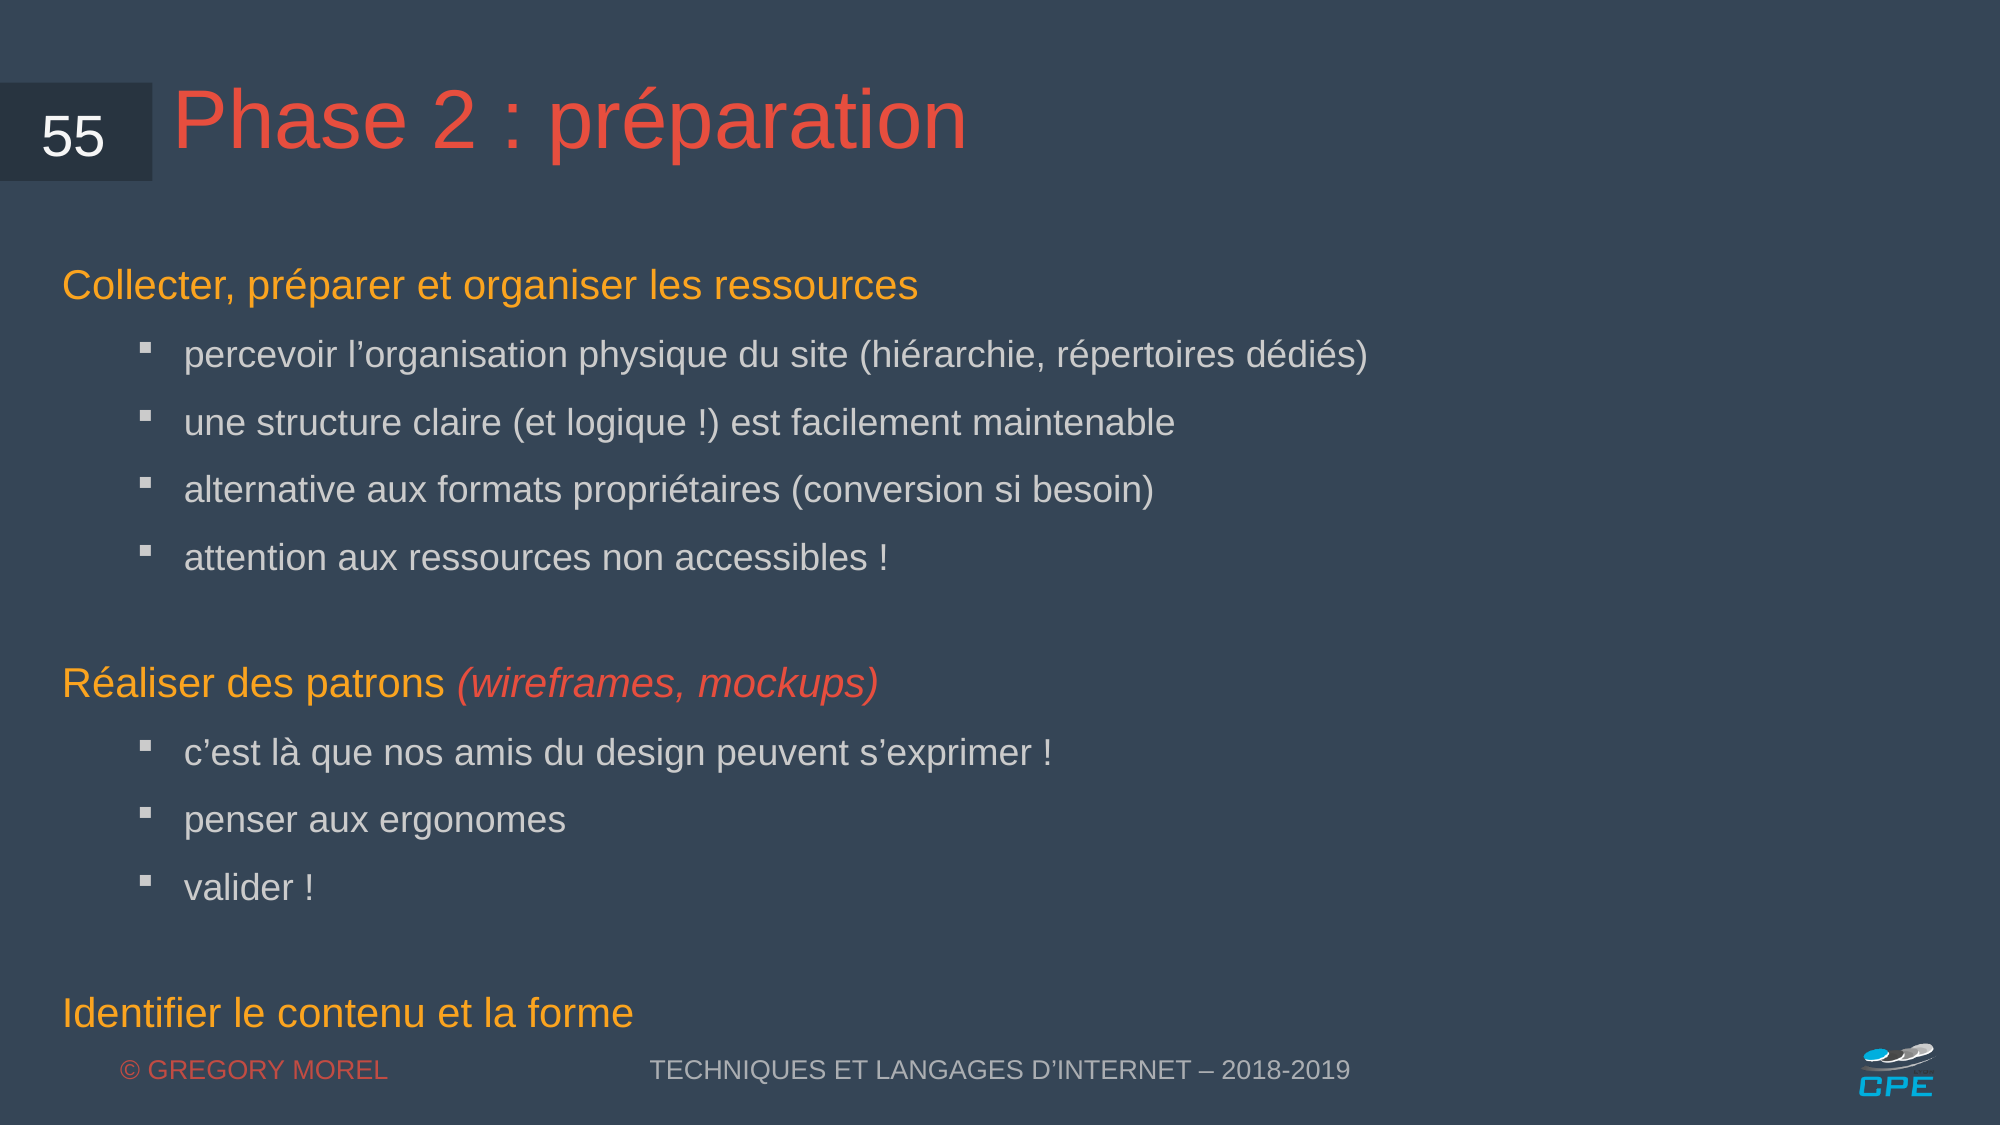

# Phase 2 : préparation
55
Collecter, préparer et organiser les ressources
percevoir l’organisation physique du site (hiérarchie, répertoires dédiés)
une structure claire (et logique !) est facilement maintenable
alternative aux formats propriétaires (conversion si besoin)
attention aux ressources non accessibles !

Réaliser des patrons (wireframes, mockups)
c’est là que nos amis du design peuvent s’exprimer !
penser aux ergonomes
valider !

Identifier le contenu et la forme